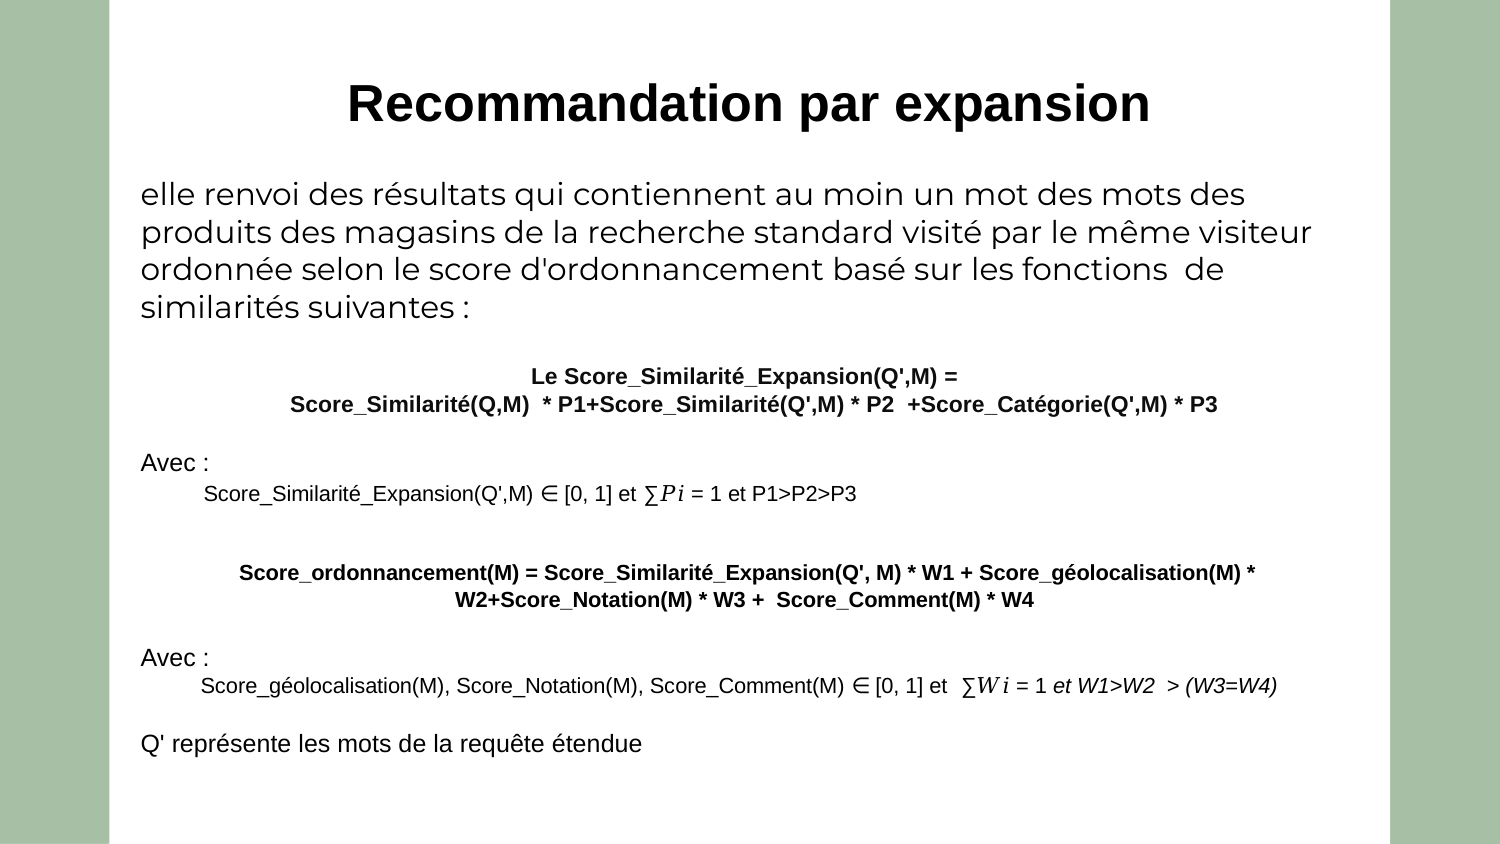

# Recommandation par expansion
elle renvoi des résultats qui contiennent au moin un mot des mots des produits des magasins de la recherche standard visité par le même visiteur ordonnée selon le score d'ordonnancement basé sur les fonctions  de similarités suivantes :

Le Score_Similarité_Expansion(Q',M) =
   Score_Similarité(Q,M)  * P1+Score_Similarité(Q',M) * P2  +Score_Catégorie(Q',M) * P3

Avec :
         Score_Similarité_Expansion(Q',M) ∈ [0, 1] et ∑𝑃𝑖 = 1 et P1>P2>P3

Score_ordonnancement(M) = Score_Similarité_Expansion(Q', M) * W1 + Score_géolocalisation(M) * W2+Score_Notation(M) * W3 +  Score_Comment(M) * W4

Avec :
          Score_géolocalisation(M), Score_Notation(M), Score_Comment(M) ∈ [0, 1] et  ∑𝑊𝑖 = 1 et W1>W2  > (W3=W4)

Q' représente les mots de la requête étendue